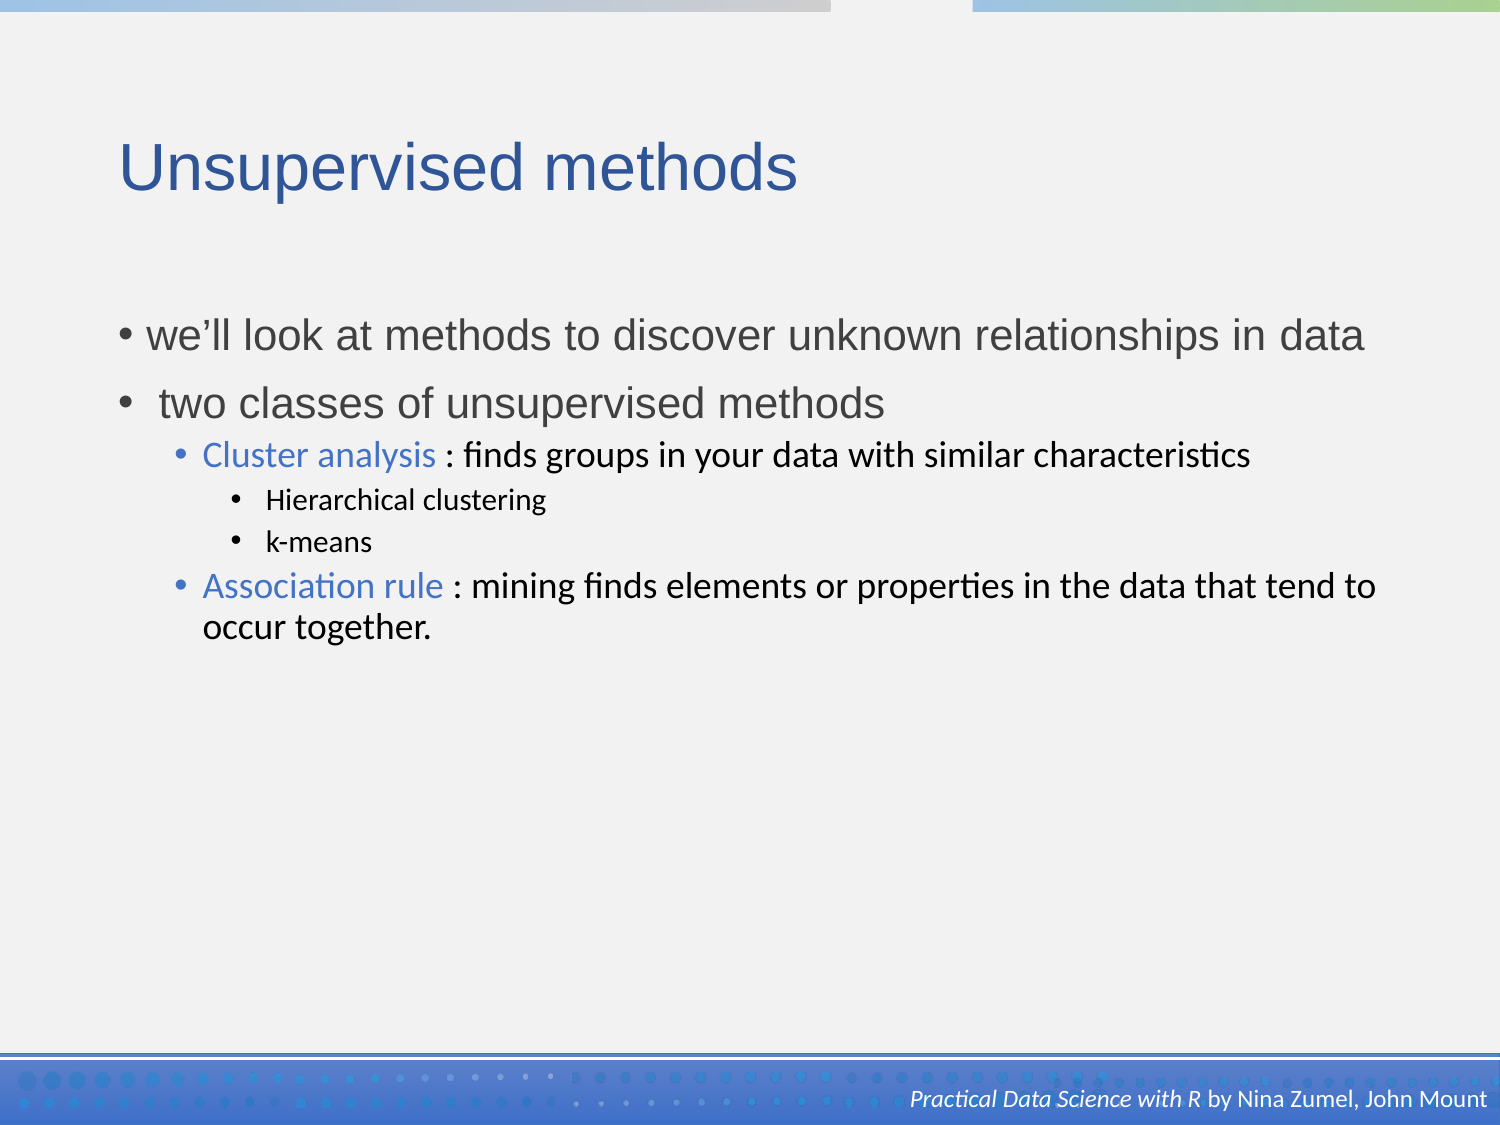

# Unsupervised methods
we’ll look at methods to discover unknown relationships in data
 two classes of unsupervised methods
Cluster analysis : finds groups in your data with similar characteristics
 Hierarchical clustering
 k-means
Association rule : mining finds elements or properties in the data that tend to occur together.
Practical Data Science with R by Nina Zumel, John Mount